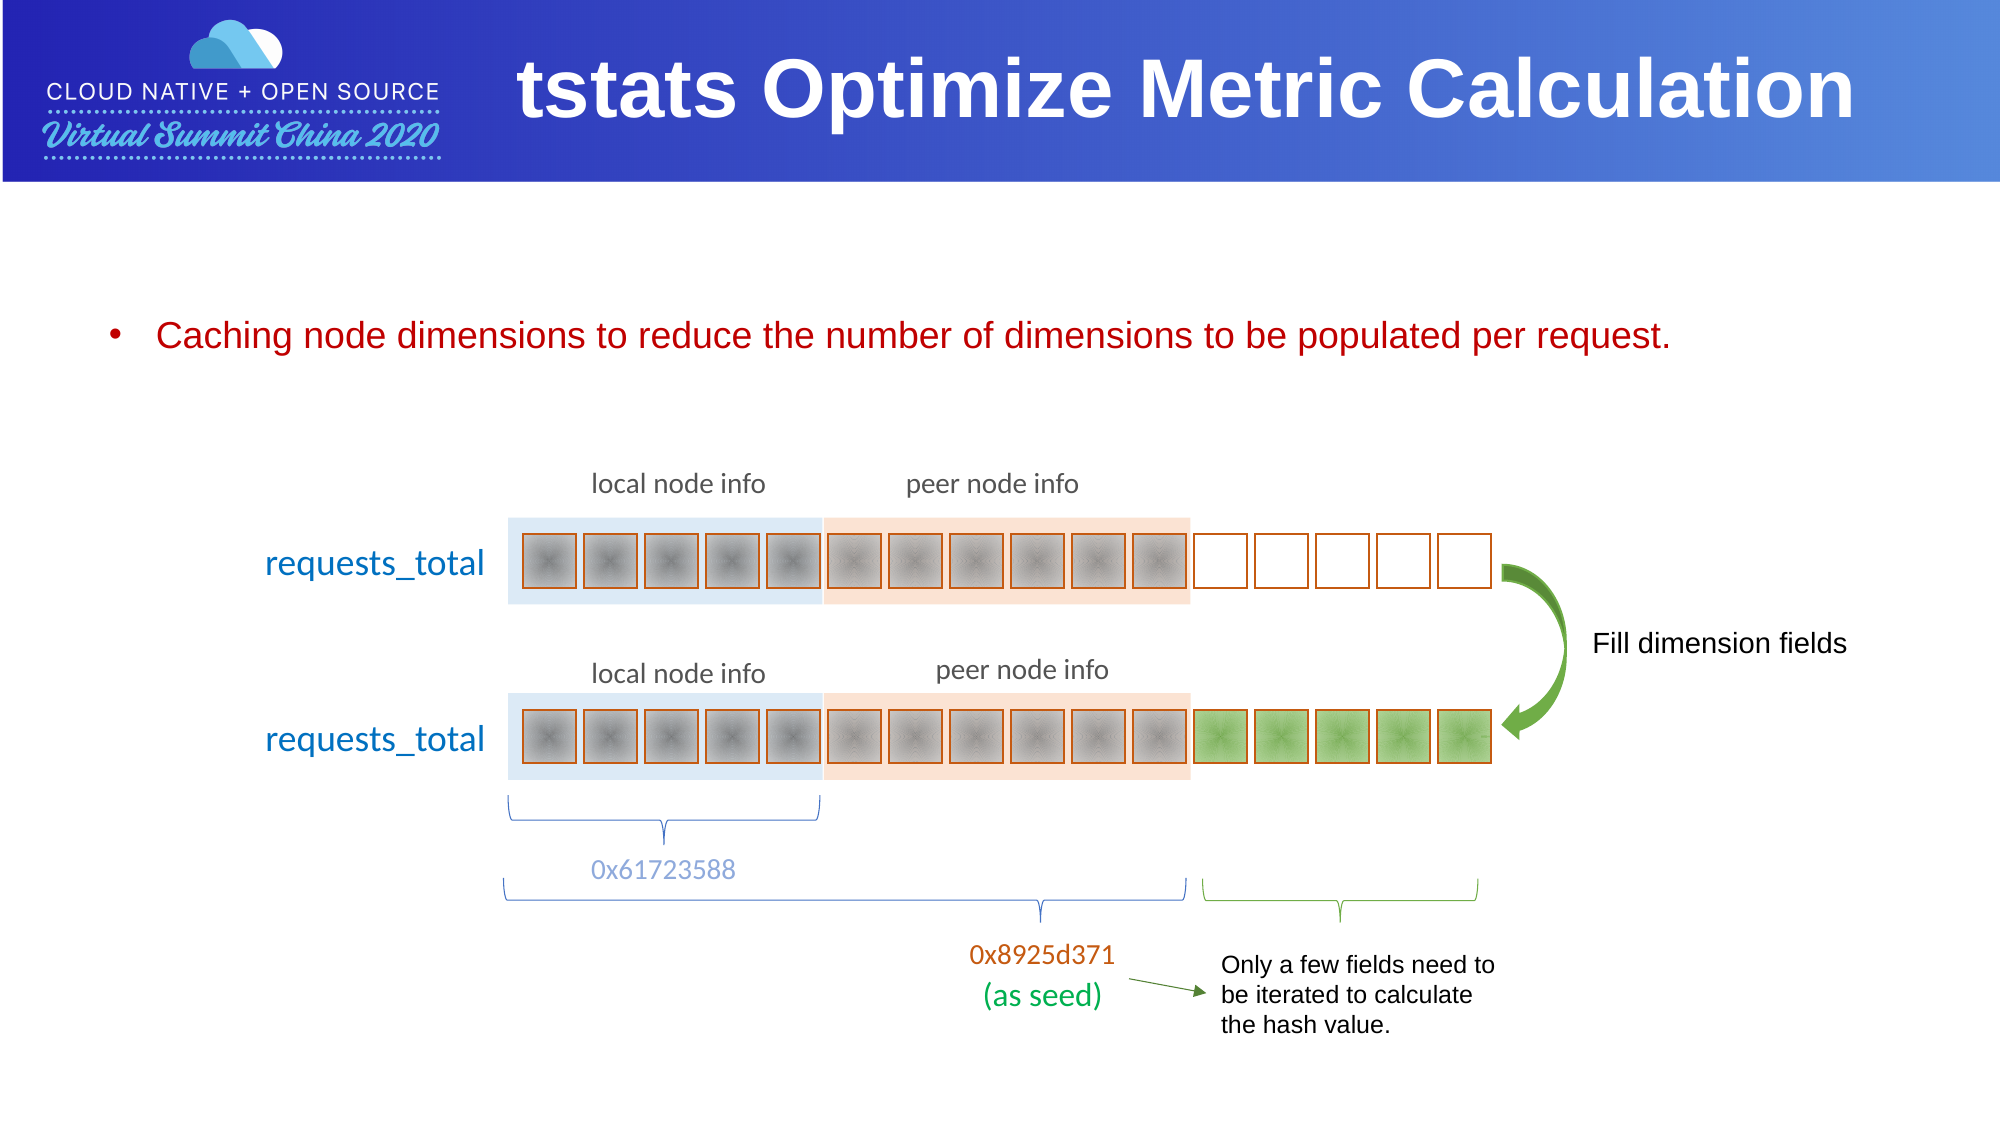

tstats Optimize Metric Calculation

Caching node dimensions to reduce the number of dimensions to be populated per request.
peer node info
local node info

requests_total

Fill dimension fields
peer node info
local node info

requests_total

0x61723588
0x8925d371
Only a few fields need to be iterated to calculate the hash value.
(as seed)